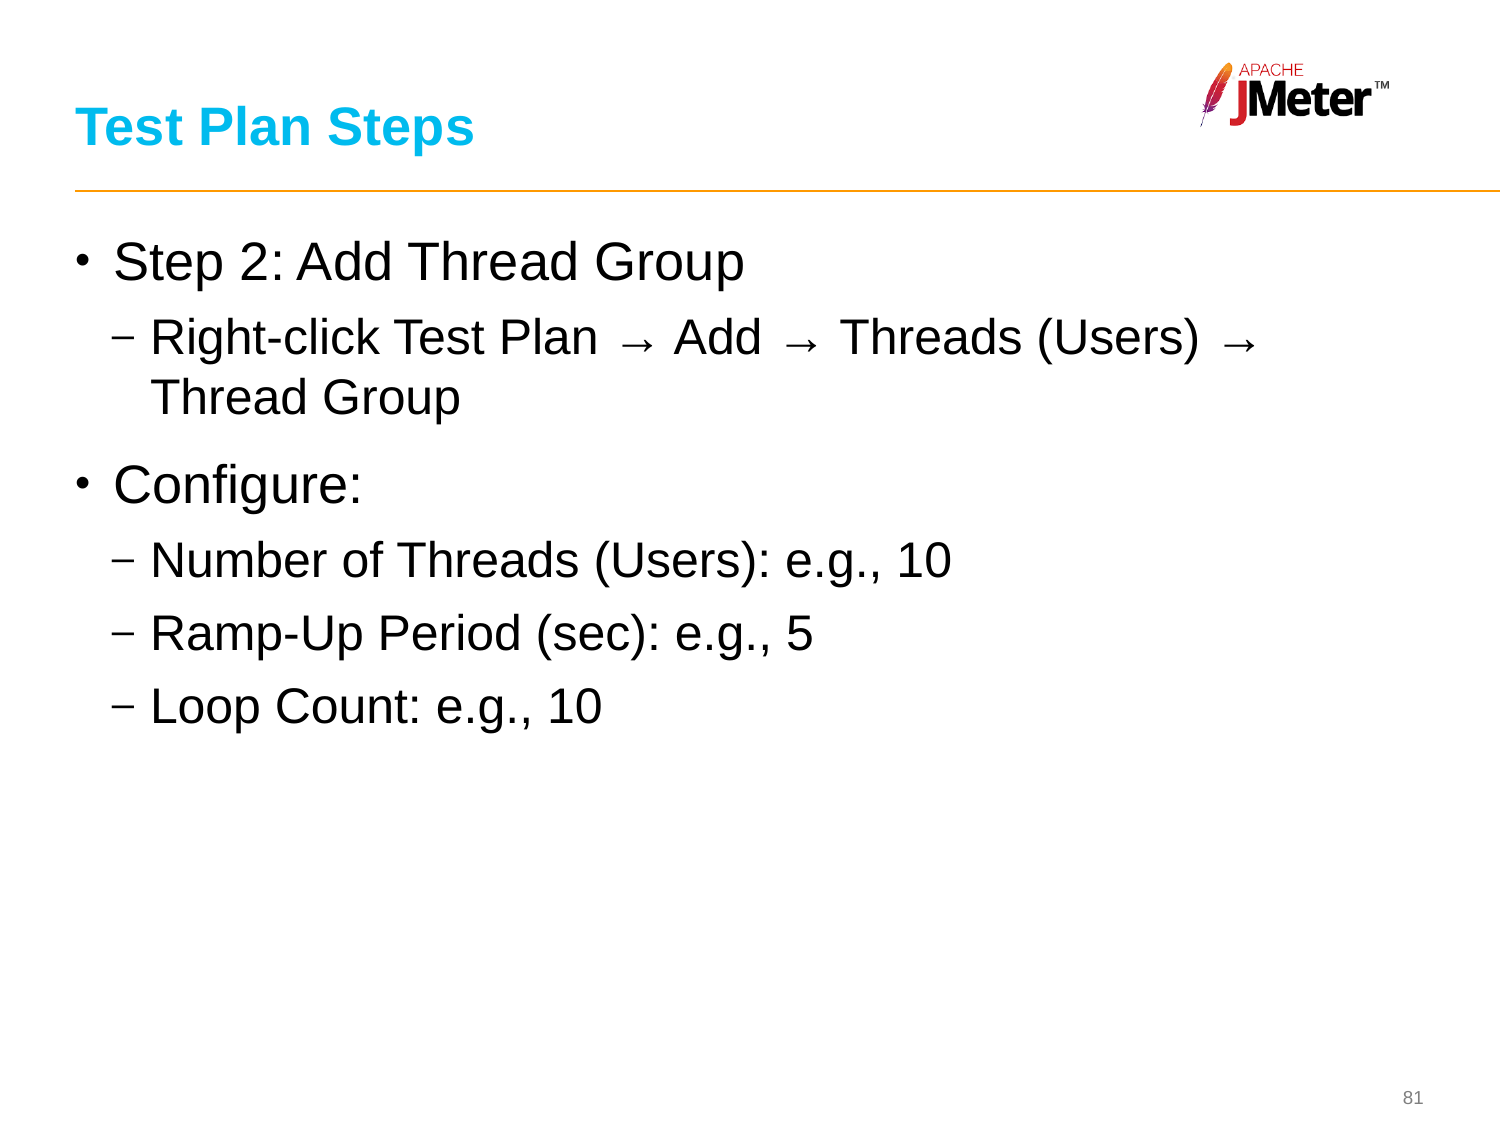

# Test Plan Steps
Step 2: Add Thread Group
Right-click Test Plan → Add → Threads (Users) → Thread Group
Configure:
Number of Threads (Users): e.g., 10
Ramp-Up Period (sec): e.g., 5
Loop Count: e.g., 10